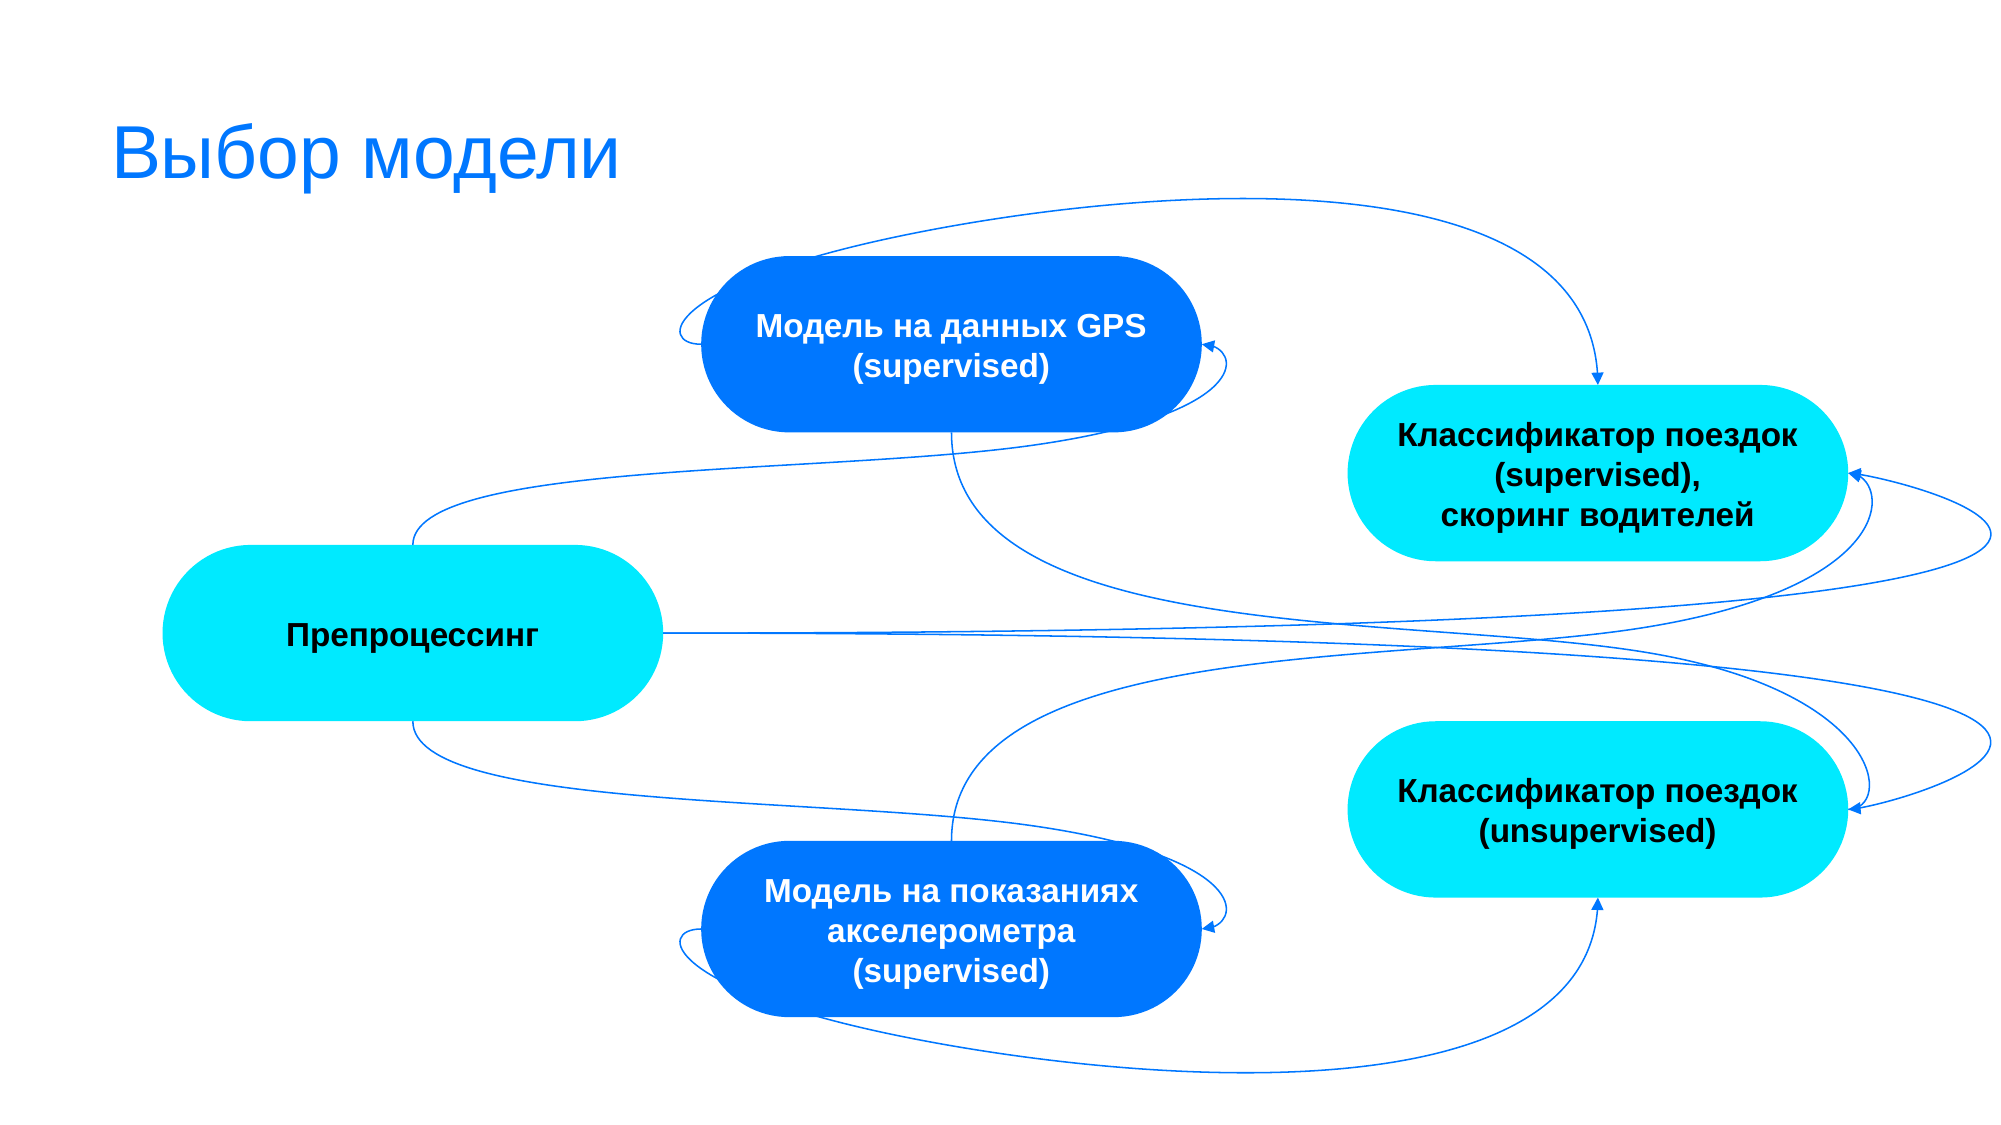

# Выбор модели
Модель на данных GPS (supervised)
Классификатор поездок (supervised),
скоринг водителей
Препроцессинг
Классификатор поездок (unsupervised)
Модель на показаниях акселерометра
(supervised)